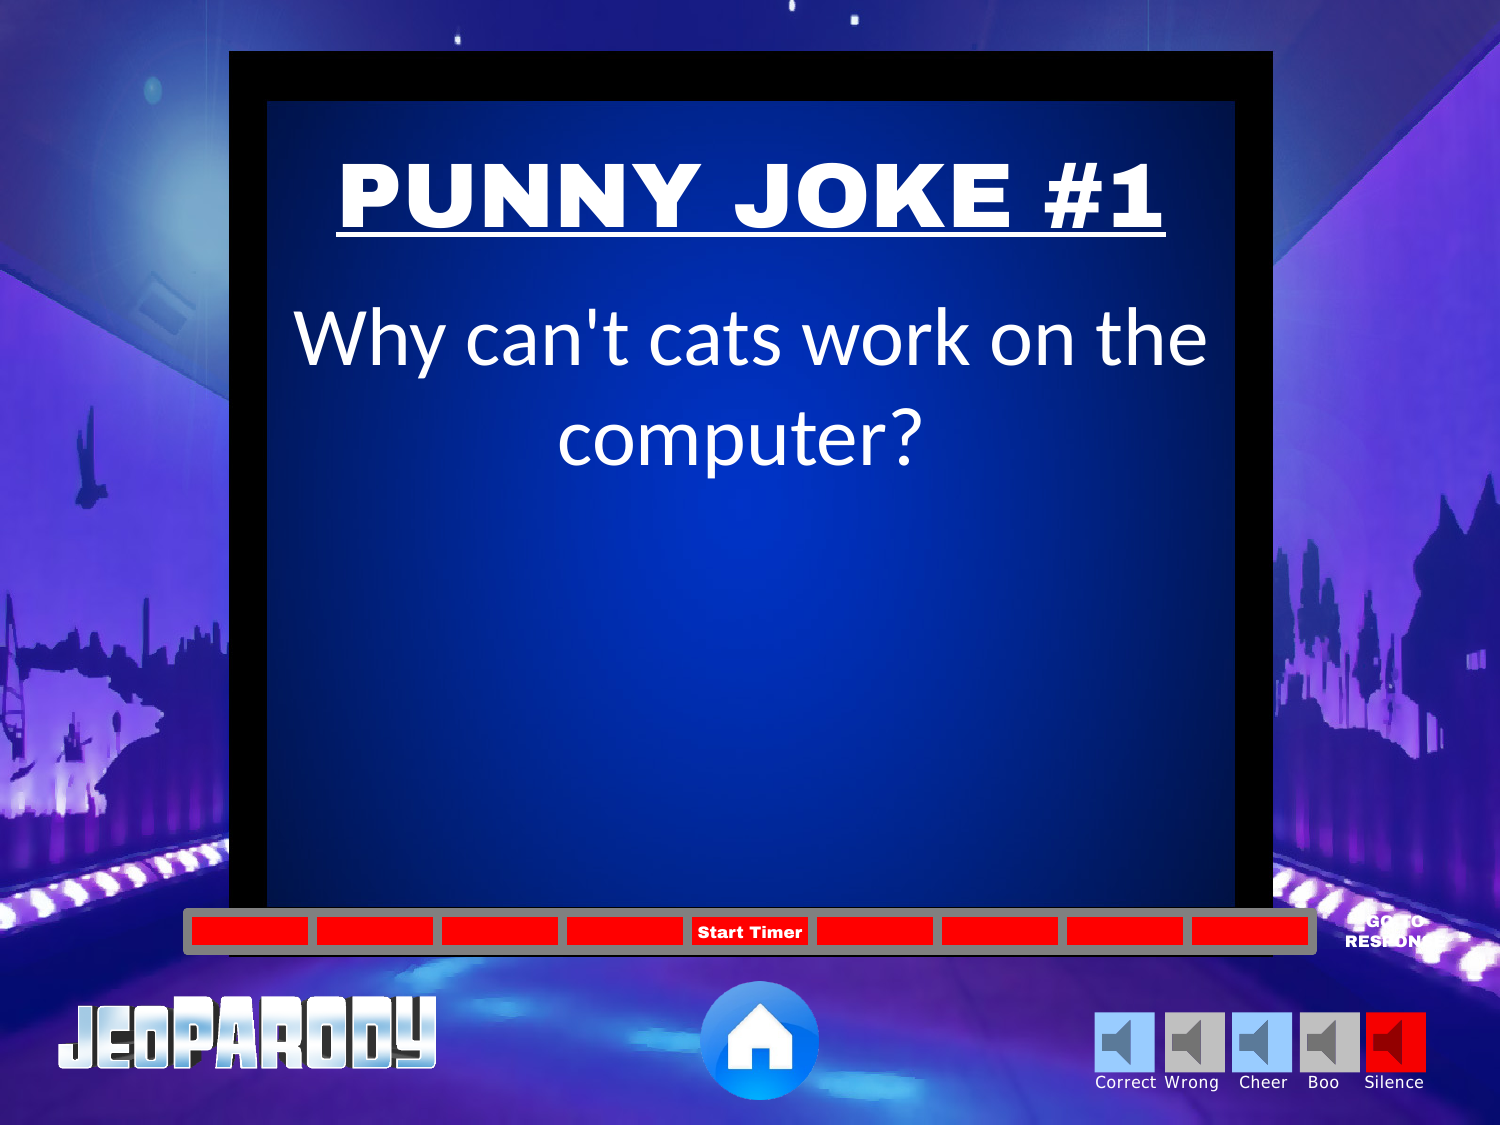

PUNNY JOKE #1
Why can't cats work on the computer?